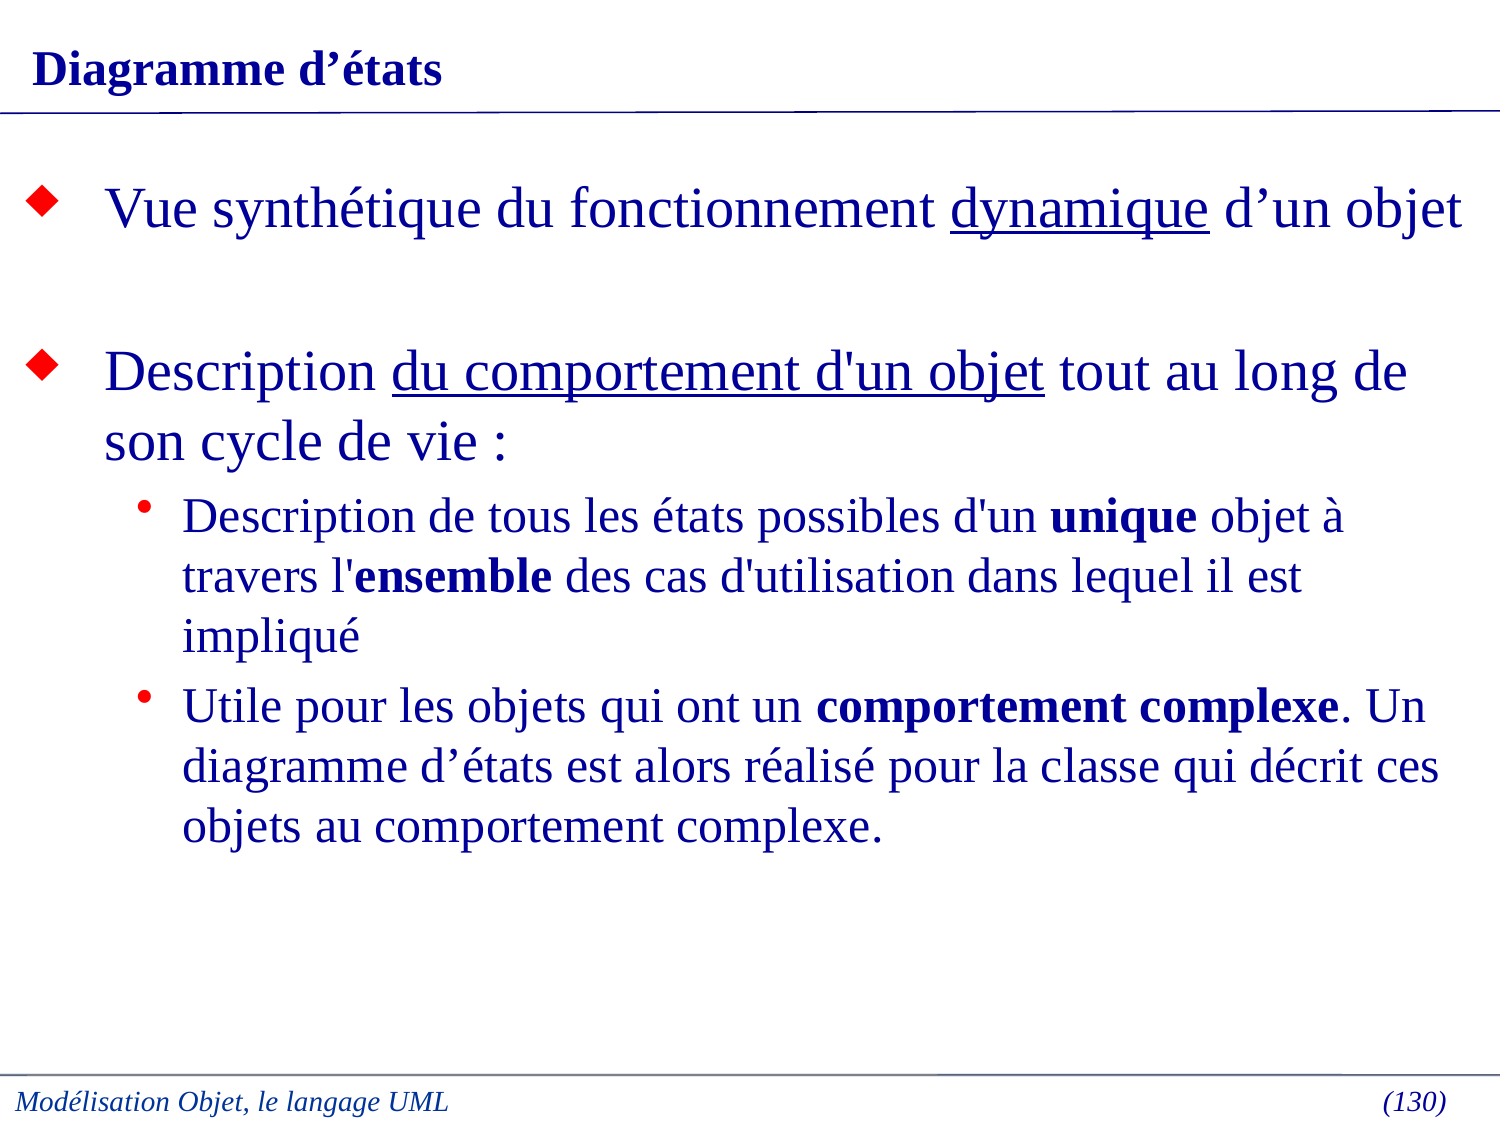

# Diagramme d’états
Vue synthétique du fonctionnement dynamique d’un objet

Description du comportement d'un objet tout au long de son cycle de vie :
Description de tous les états possibles d'un unique objet à travers l'ensemble des cas d'utilisation dans lequel il est impliqué
Utile pour les objets qui ont un comportement complexe. Un diagramme d’états est alors réalisé pour la classe qui décrit ces objets au comportement complexe.
Modélisation Objet, le langage UML
 (130)